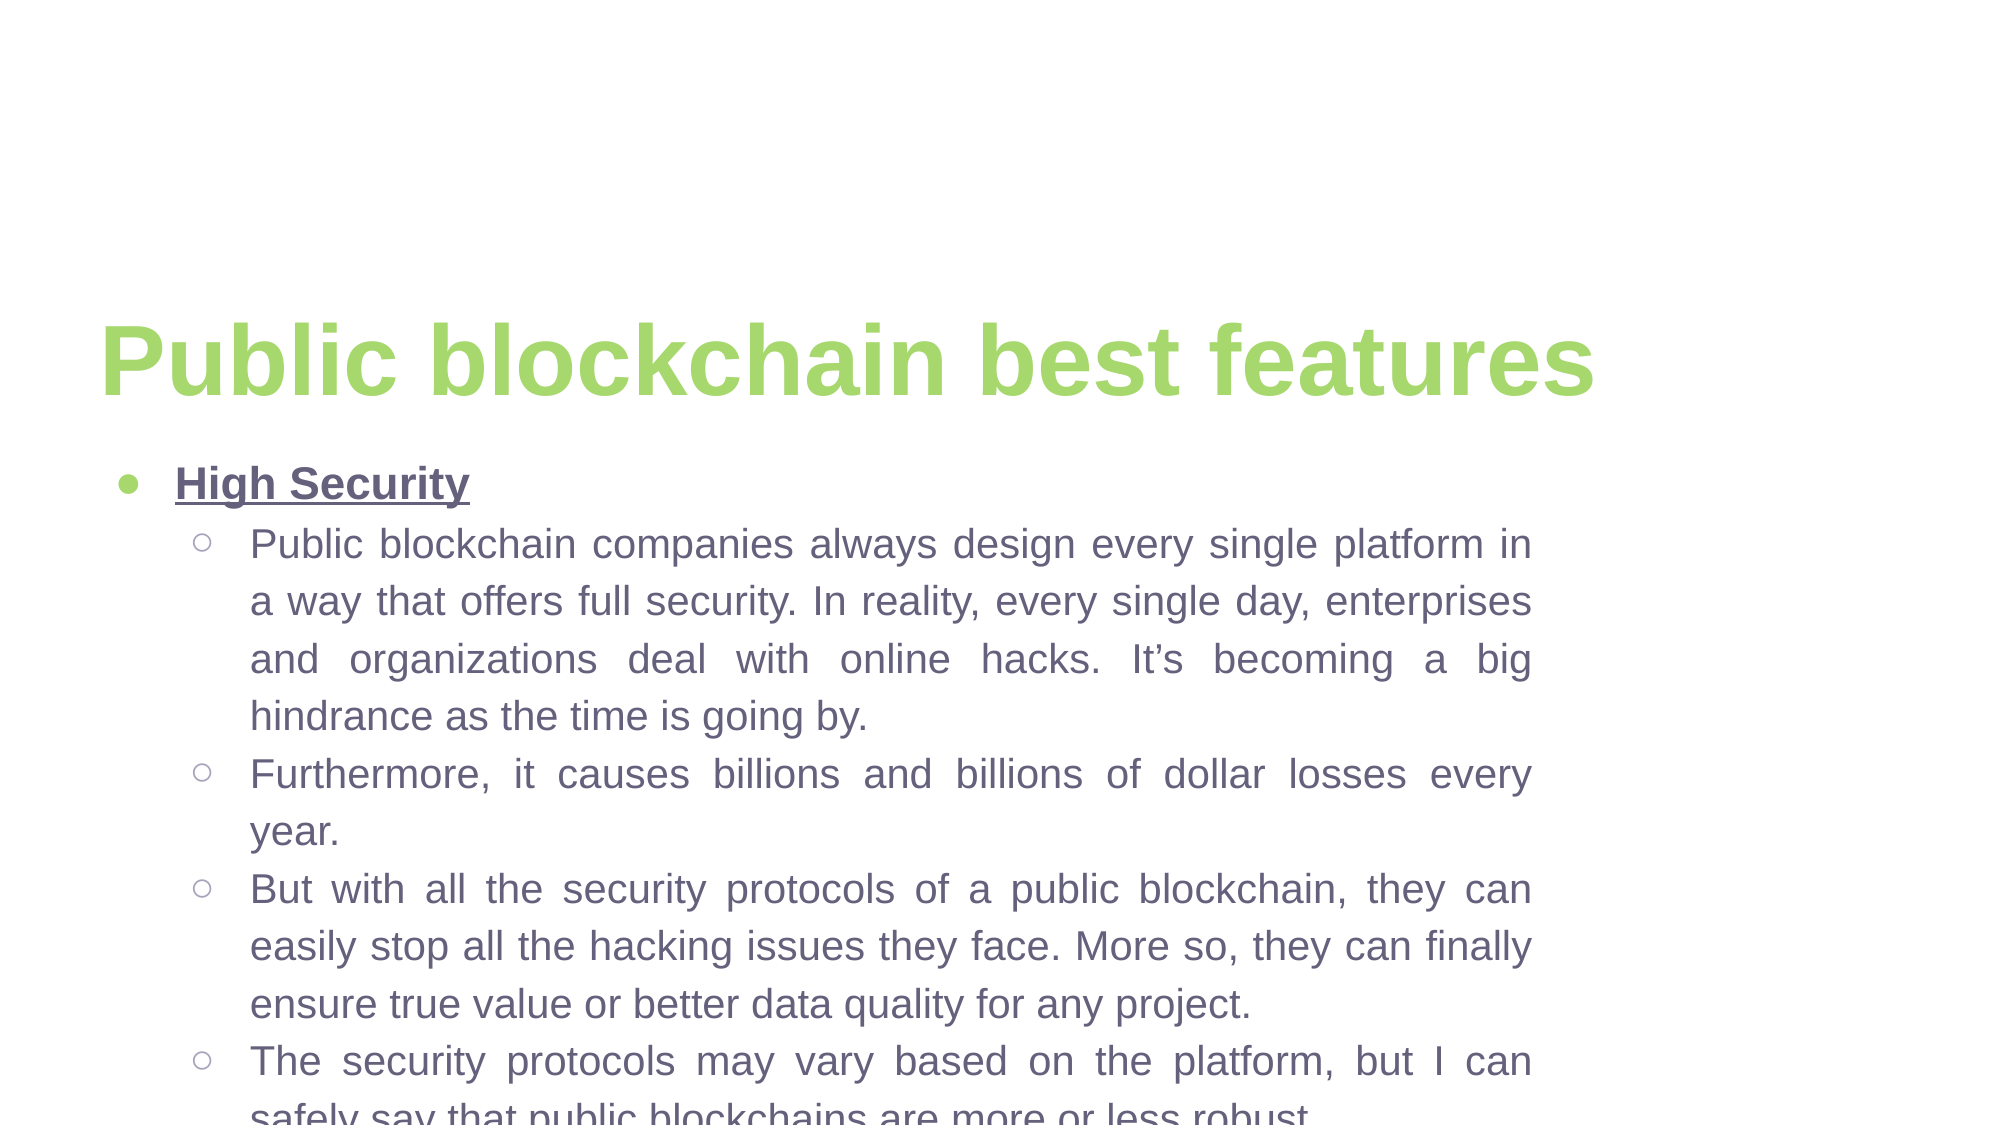

# Public blockchain best features
High Security
Public blockchain companies always design every single platform in a way that offers full security. In reality, every single day, enterprises and organizations deal with online hacks. It’s becoming a big hindrance as the time is going by.
Furthermore, it causes billions and billions of dollar losses every year.
But with all the security protocols of a public blockchain, they can easily stop all the hacking issues they face. More so, they can finally ensure true value or better data quality for any project.
The security protocols may vary based on the platform, but I can safely say that public blockchains are more or less robust.